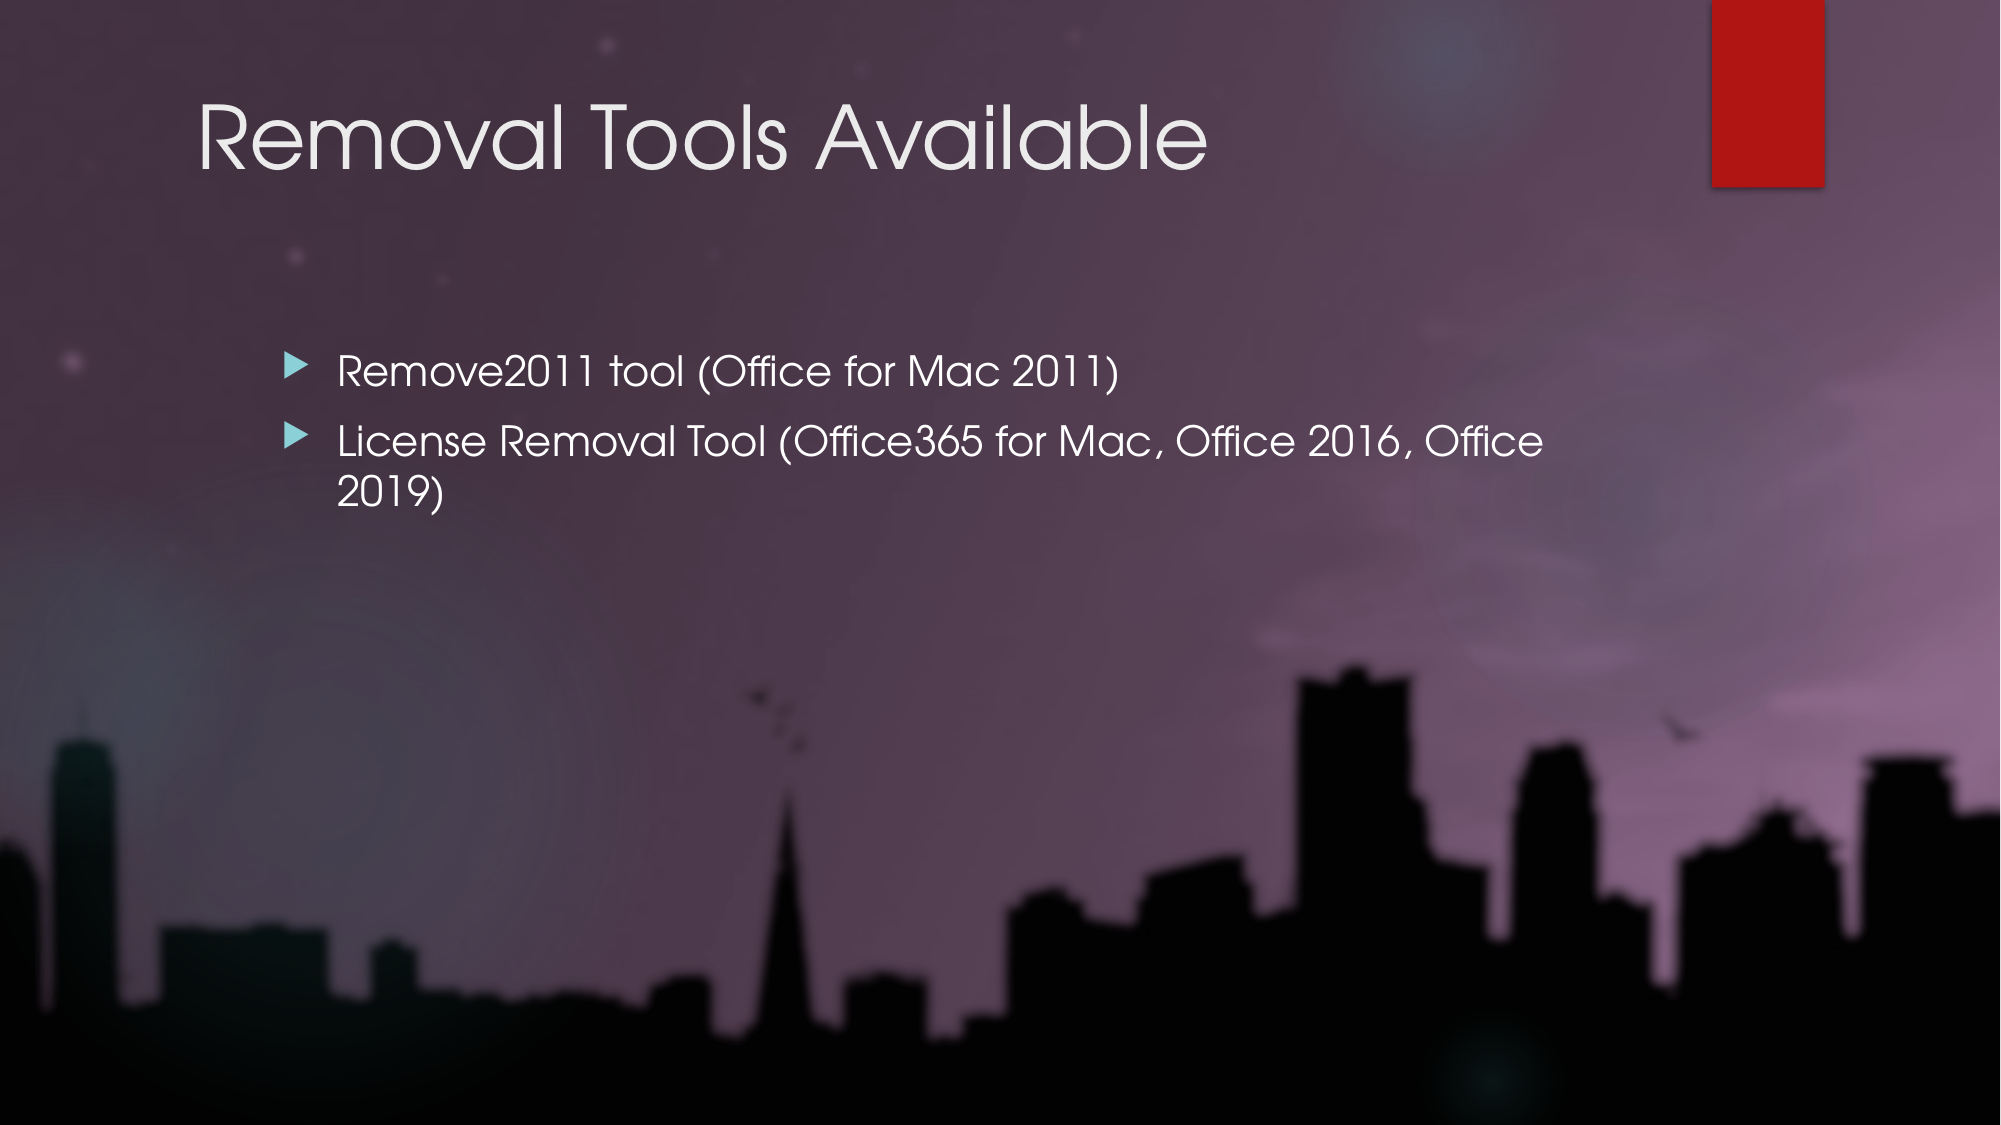

# Removal Tools Available
Remove2011 tool (Office for Mac 2011)
License Removal Tool (Office365 for Mac, Office 2016, Office 2019)